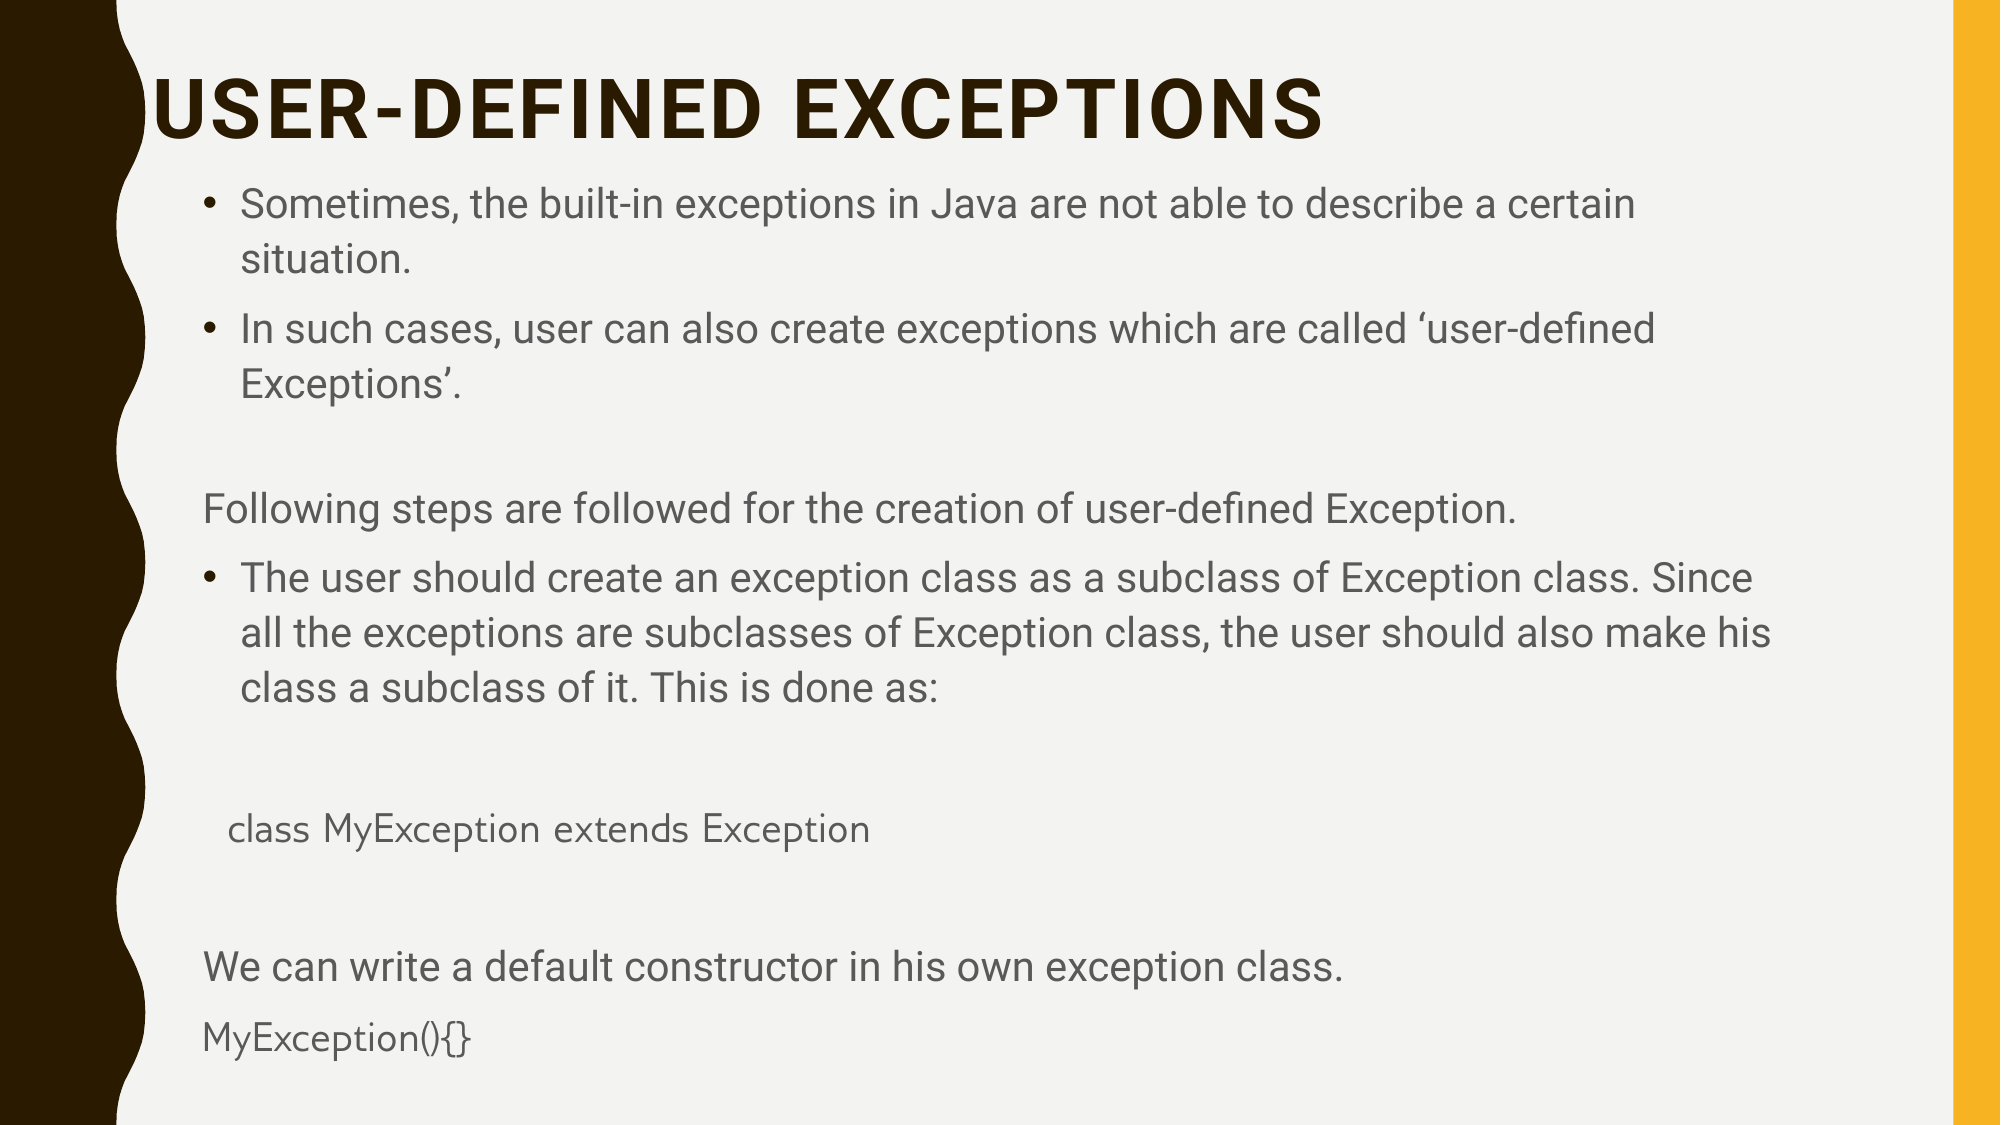

# User-Defined Exceptions
Sometimes, the built-in exceptions in Java are not able to describe a certain situation.
In such cases, user can also create exceptions which are called ‘user-defined Exceptions’.
Following steps are followed for the creation of user-defined Exception.
The user should create an exception class as a subclass of Exception class. Since all the exceptions are subclasses of Exception class, the user should also make his class a subclass of it. This is done as:

  class MyException extends Exception

We can write a default constructor in his own exception class.
MyException(){}